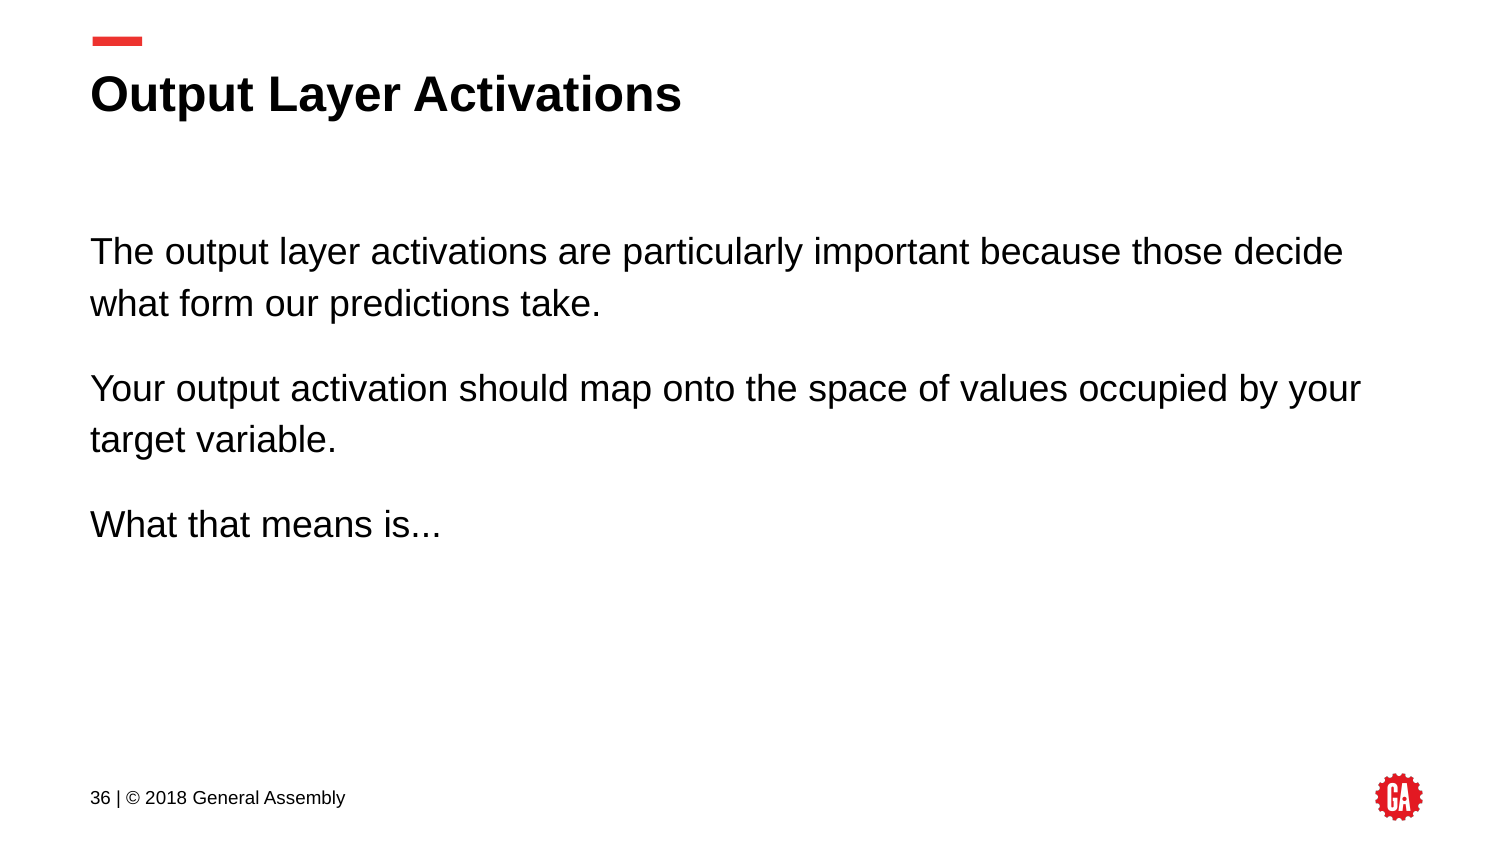

# Output Layer Activations
The output layer activations are particularly important because those decide what form our predictions take.
Your output activation should map onto the space of values occupied by your target variable.
What that means is...
36 | © 2018 General Assembly